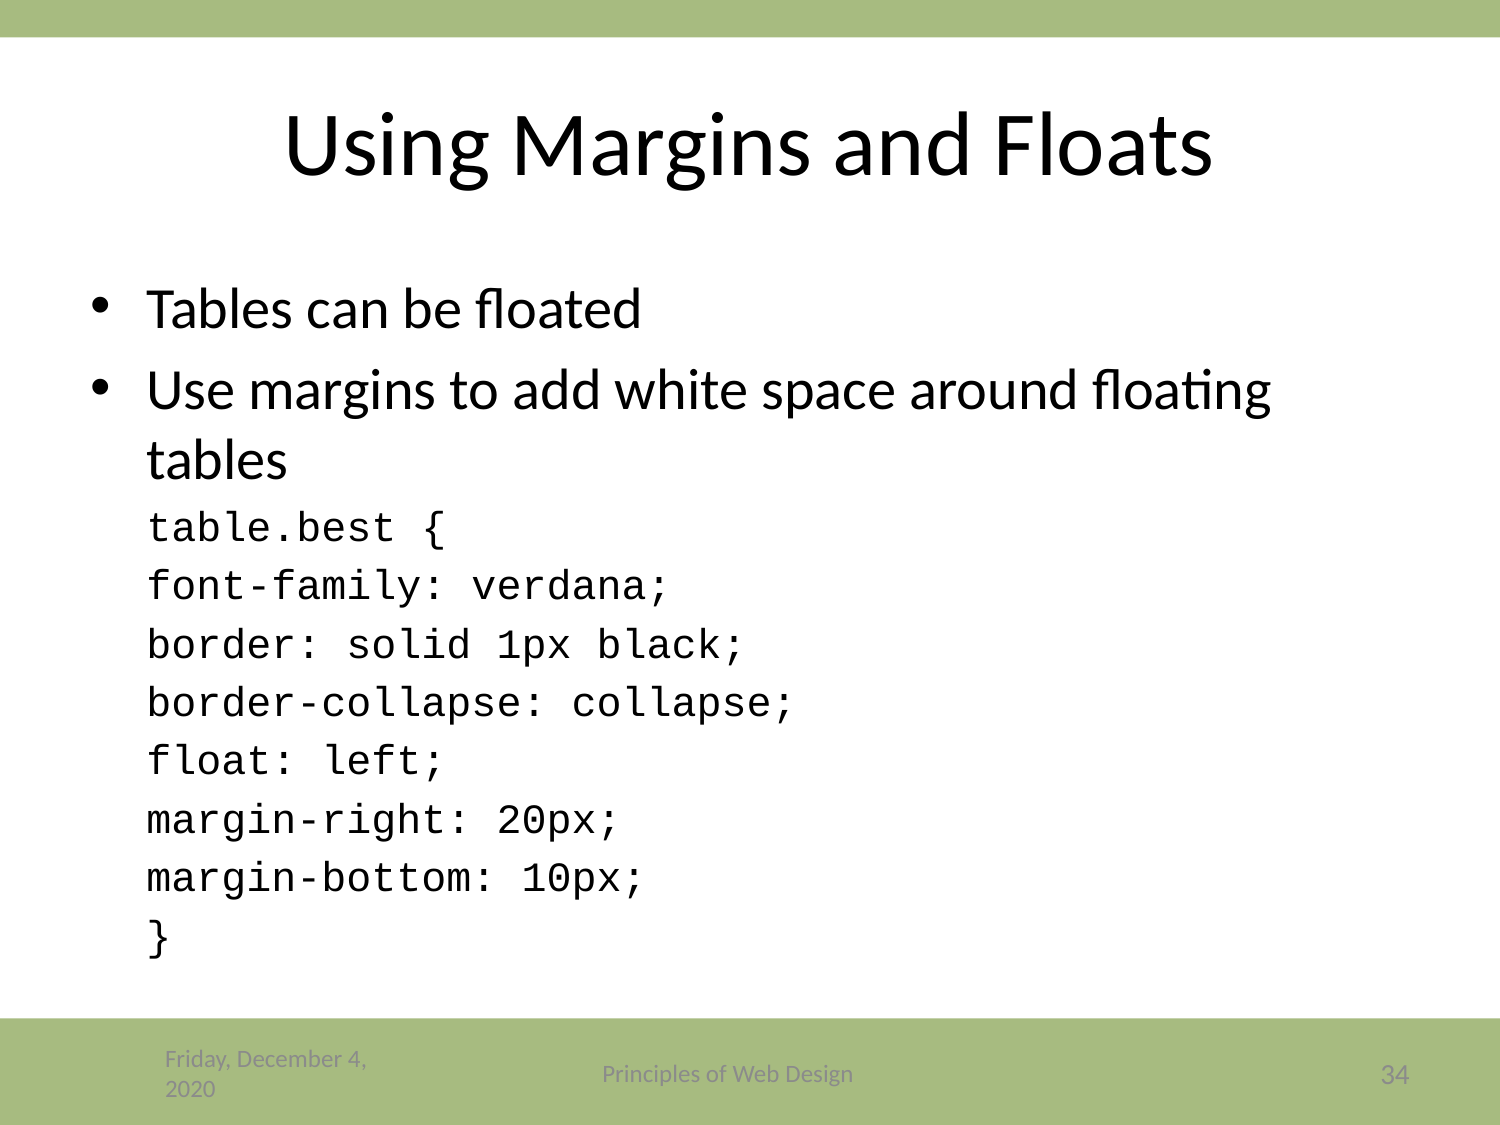

# Using Margins and Floats
Tables can be floated
Use margins to add white space around floating tables
table.best {
font-family: verdana;
border: solid 1px black;
border-collapse: collapse;
float: left;
margin-right: 20px;
margin-bottom: 10px;
}
Friday, December 4, 2020
Principles of Web Design
34